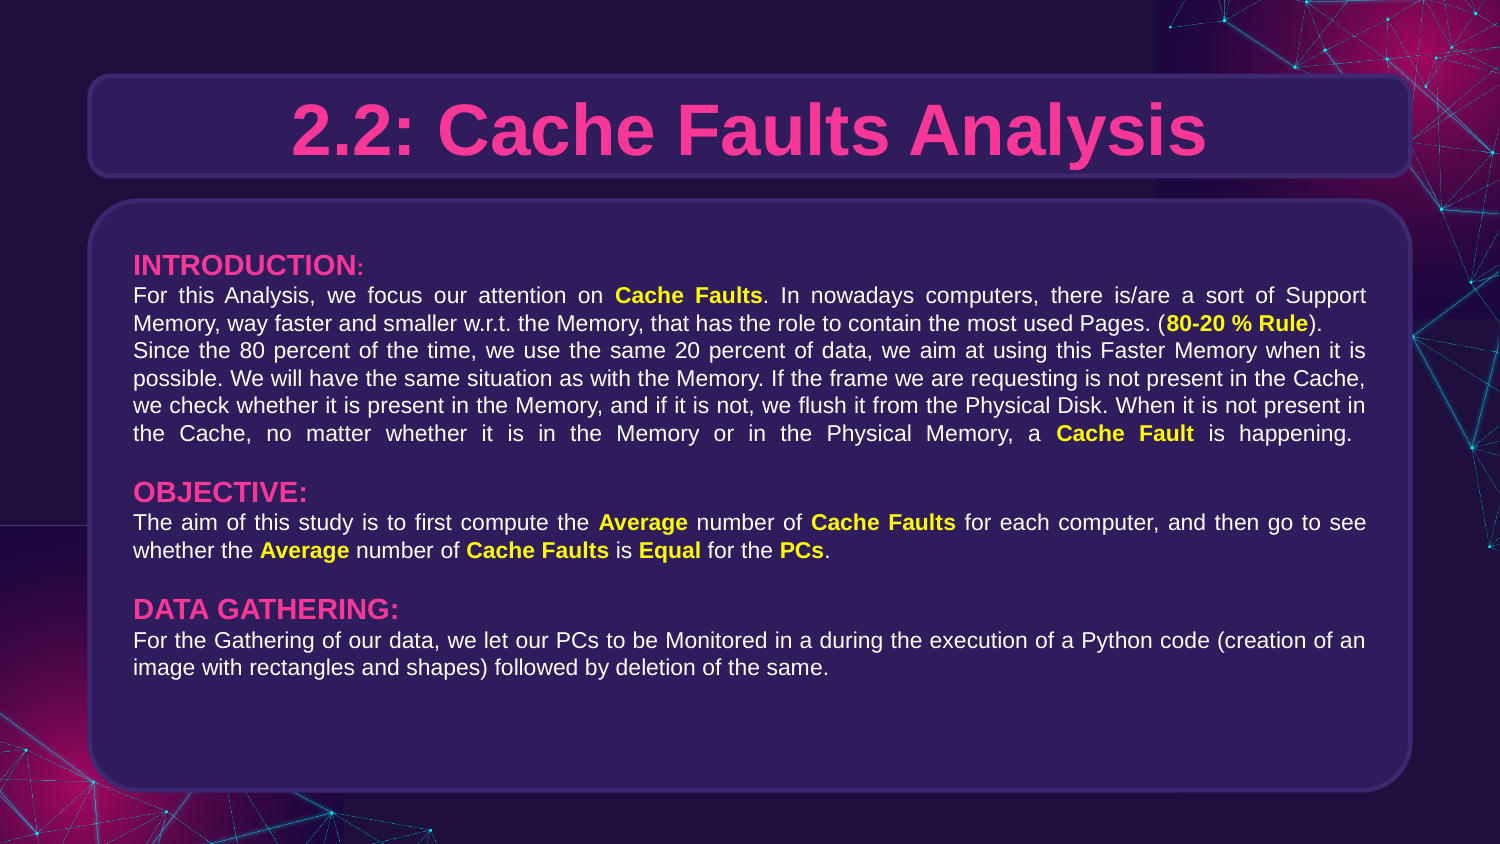

# 2.2: Cache Faults Analysis
INTRODUCTION:
For this Analysis, we focus our attention on Cache Faults. In nowadays computers, there is/are a sort of Support Memory, way faster and smaller w.r.t. the Memory, that has the role to contain the most used Pages. (80-20 % Rule).
Since the 80 percent of the time, we use the same 20 percent of data, we aim at using this Faster Memory when it is possible. We will have the same situation as with the Memory. If the frame we are requesting is not present in the Cache, we check whether it is present in the Memory, and if it is not, we flush it from the Physical Disk. When it is not present in the Cache, no matter whether it is in the Memory or in the Physical Memory, a Cache Fault is happening.
OBJECTIVE:
The aim of this study is to first compute the Average number of Cache Faults for each computer, and then go to see whether the Average number of Cache Faults is Equal for the PCs.

DATA GATHERING:
For the Gathering of our data, we let our PCs to be Monitored in a during the execution of a Python code (creation of an image with rectangles and shapes) followed by deletion of the same.